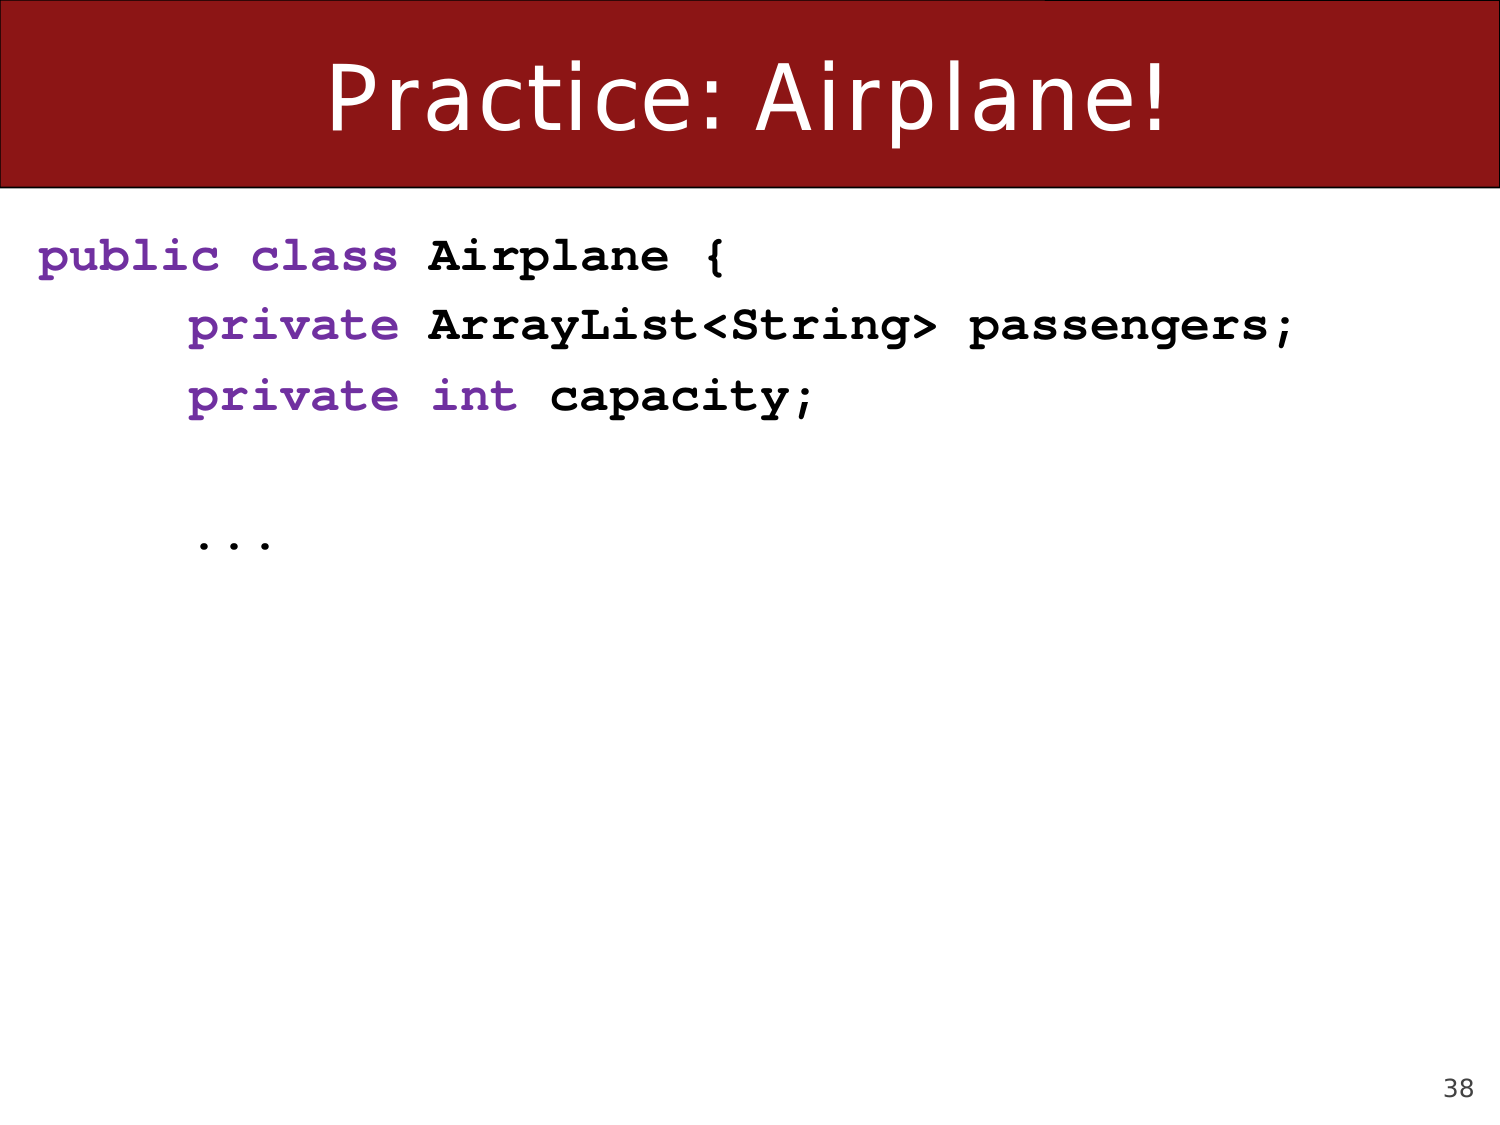

# Practice: Airplane!
public class Airplane {
	private ArrayList<String> passengers;
	private int capacity;

	...